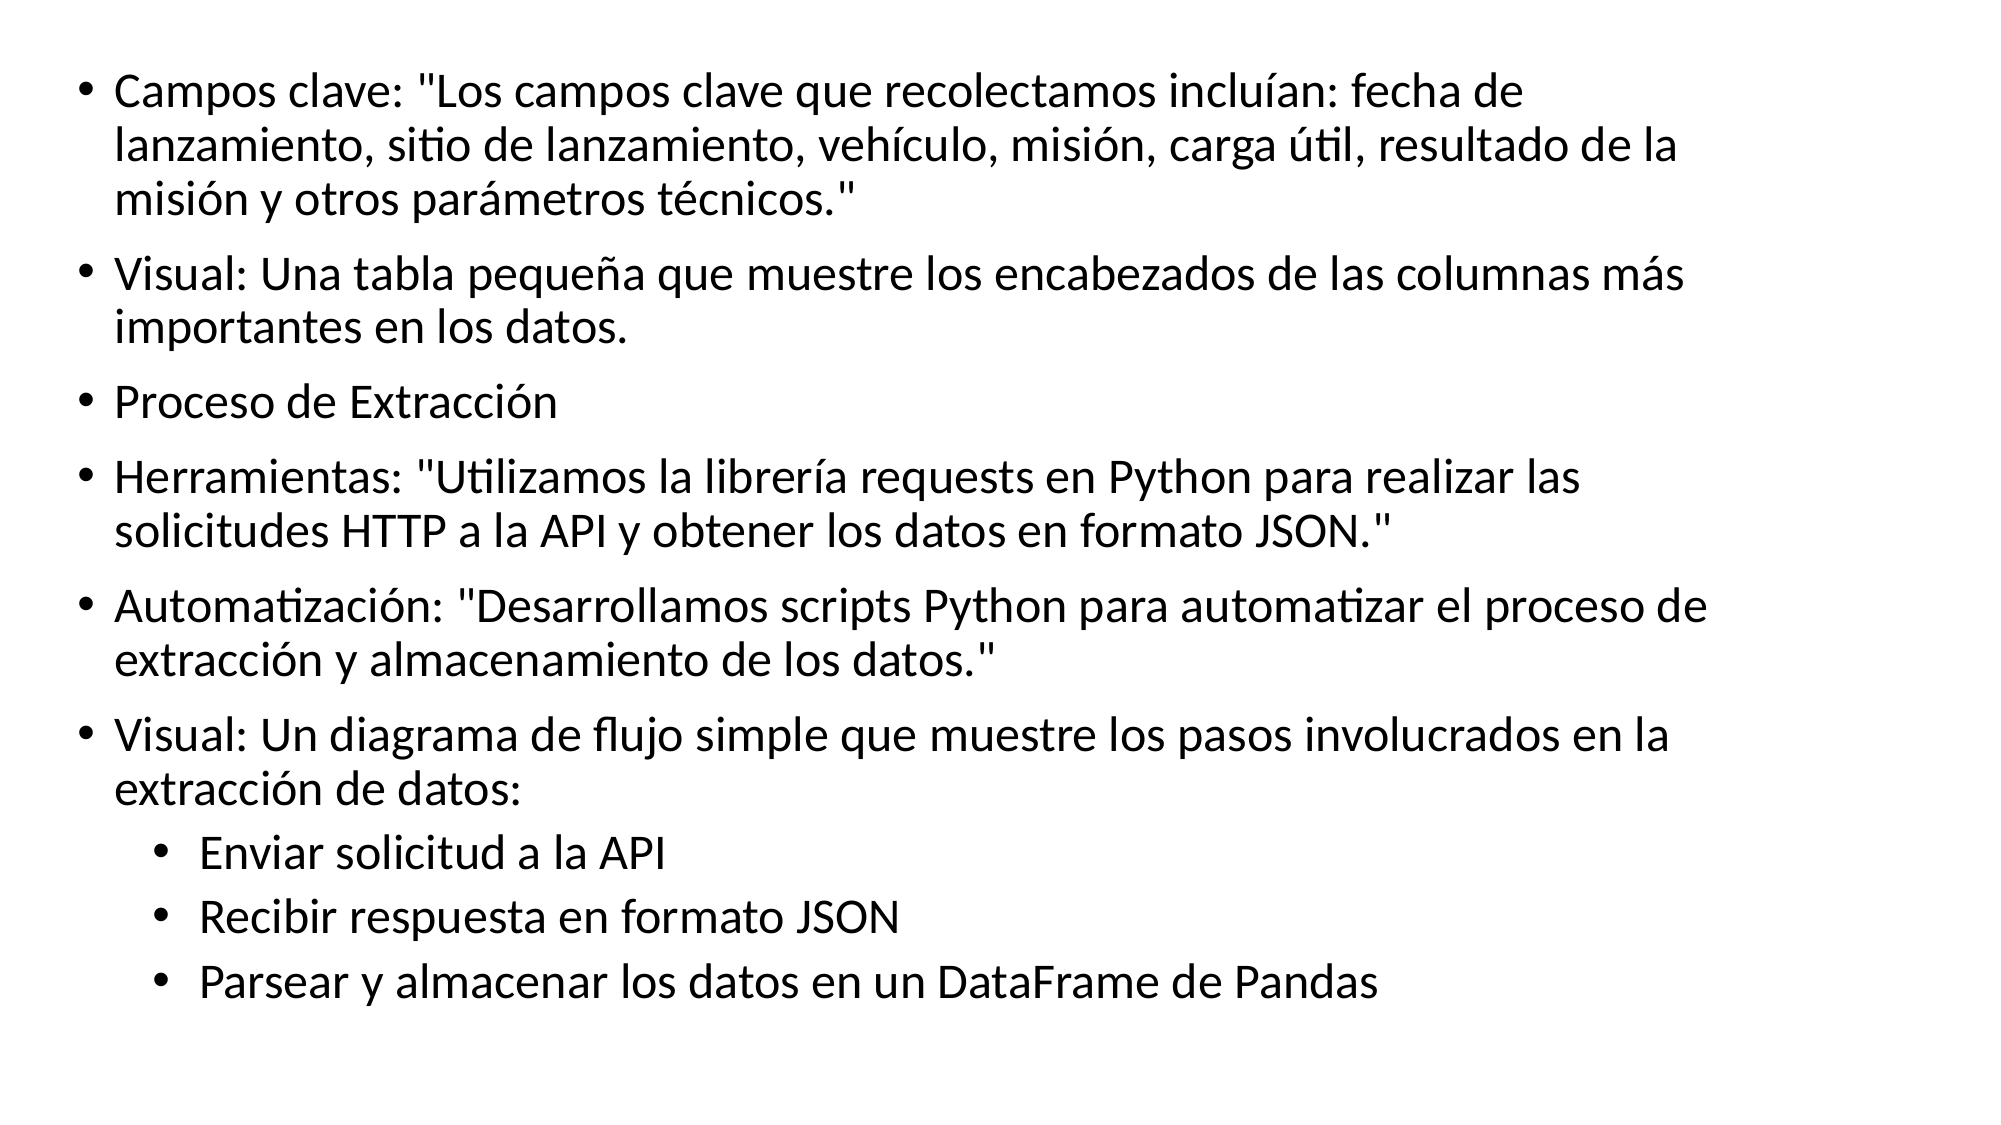

Campos clave: "Los campos clave que recolectamos incluían: fecha de lanzamiento, sitio de lanzamiento, vehículo, misión, carga útil, resultado de la misión y otros parámetros técnicos."
Visual: Una tabla pequeña que muestre los encabezados de las columnas más importantes en los datos.
Proceso de Extracción
Herramientas: "Utilizamos la librería requests en Python para realizar las solicitudes HTTP a la API y obtener los datos en formato JSON."
Automatización: "Desarrollamos scripts Python para automatizar el proceso de extracción y almacenamiento de los datos."
Visual: Un diagrama de flujo simple que muestre los pasos involucrados en la extracción de datos:
Enviar solicitud a la API
Recibir respuesta en formato JSON
Parsear y almacenar los datos en un DataFrame de Pandas